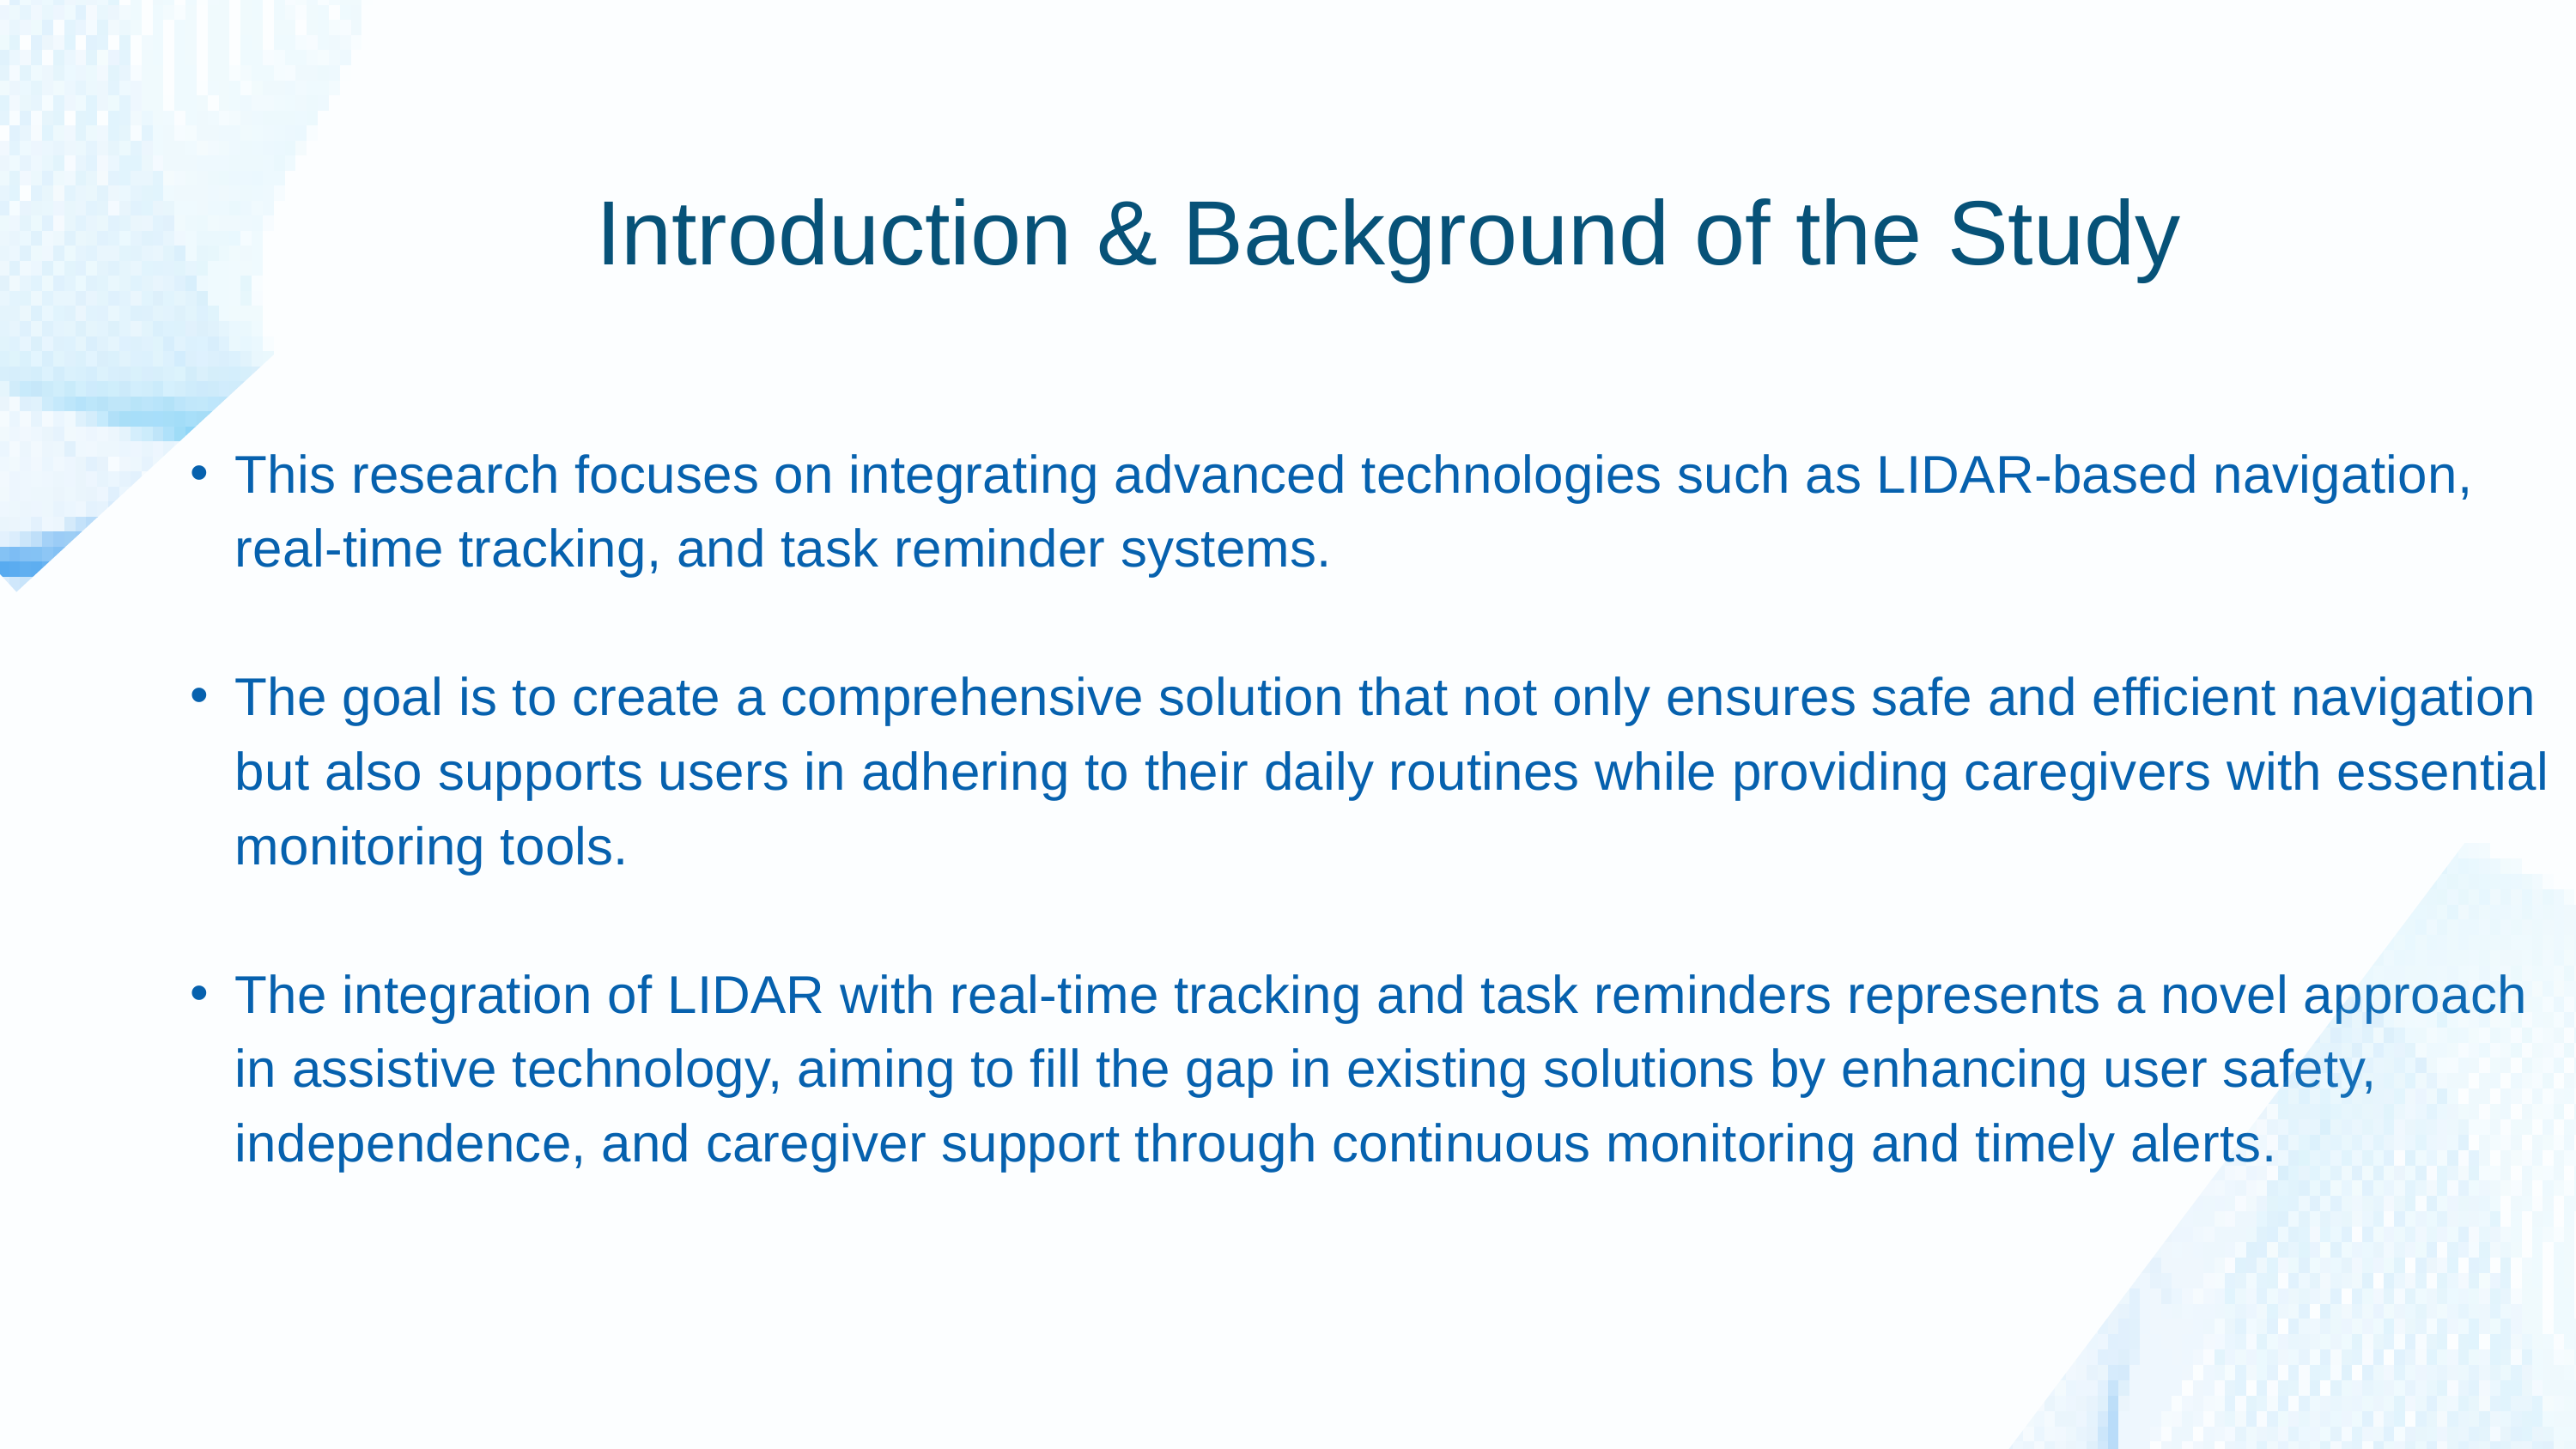

Introduction & Background of the Study
This research focuses on integrating advanced technologies such as LIDAR-based navigation, real-time tracking, and task reminder systems.

The goal is to create a comprehensive solution that not only ensures safe and efficient navigation but also supports users in adhering to their daily routines while providing caregivers with essential monitoring tools.

The integration of LIDAR with real-time tracking and task reminders represents a novel approach in assistive technology, aiming to fill the gap in existing solutions by enhancing user safety, independence, and caregiver support through continuous monitoring and timely alerts.